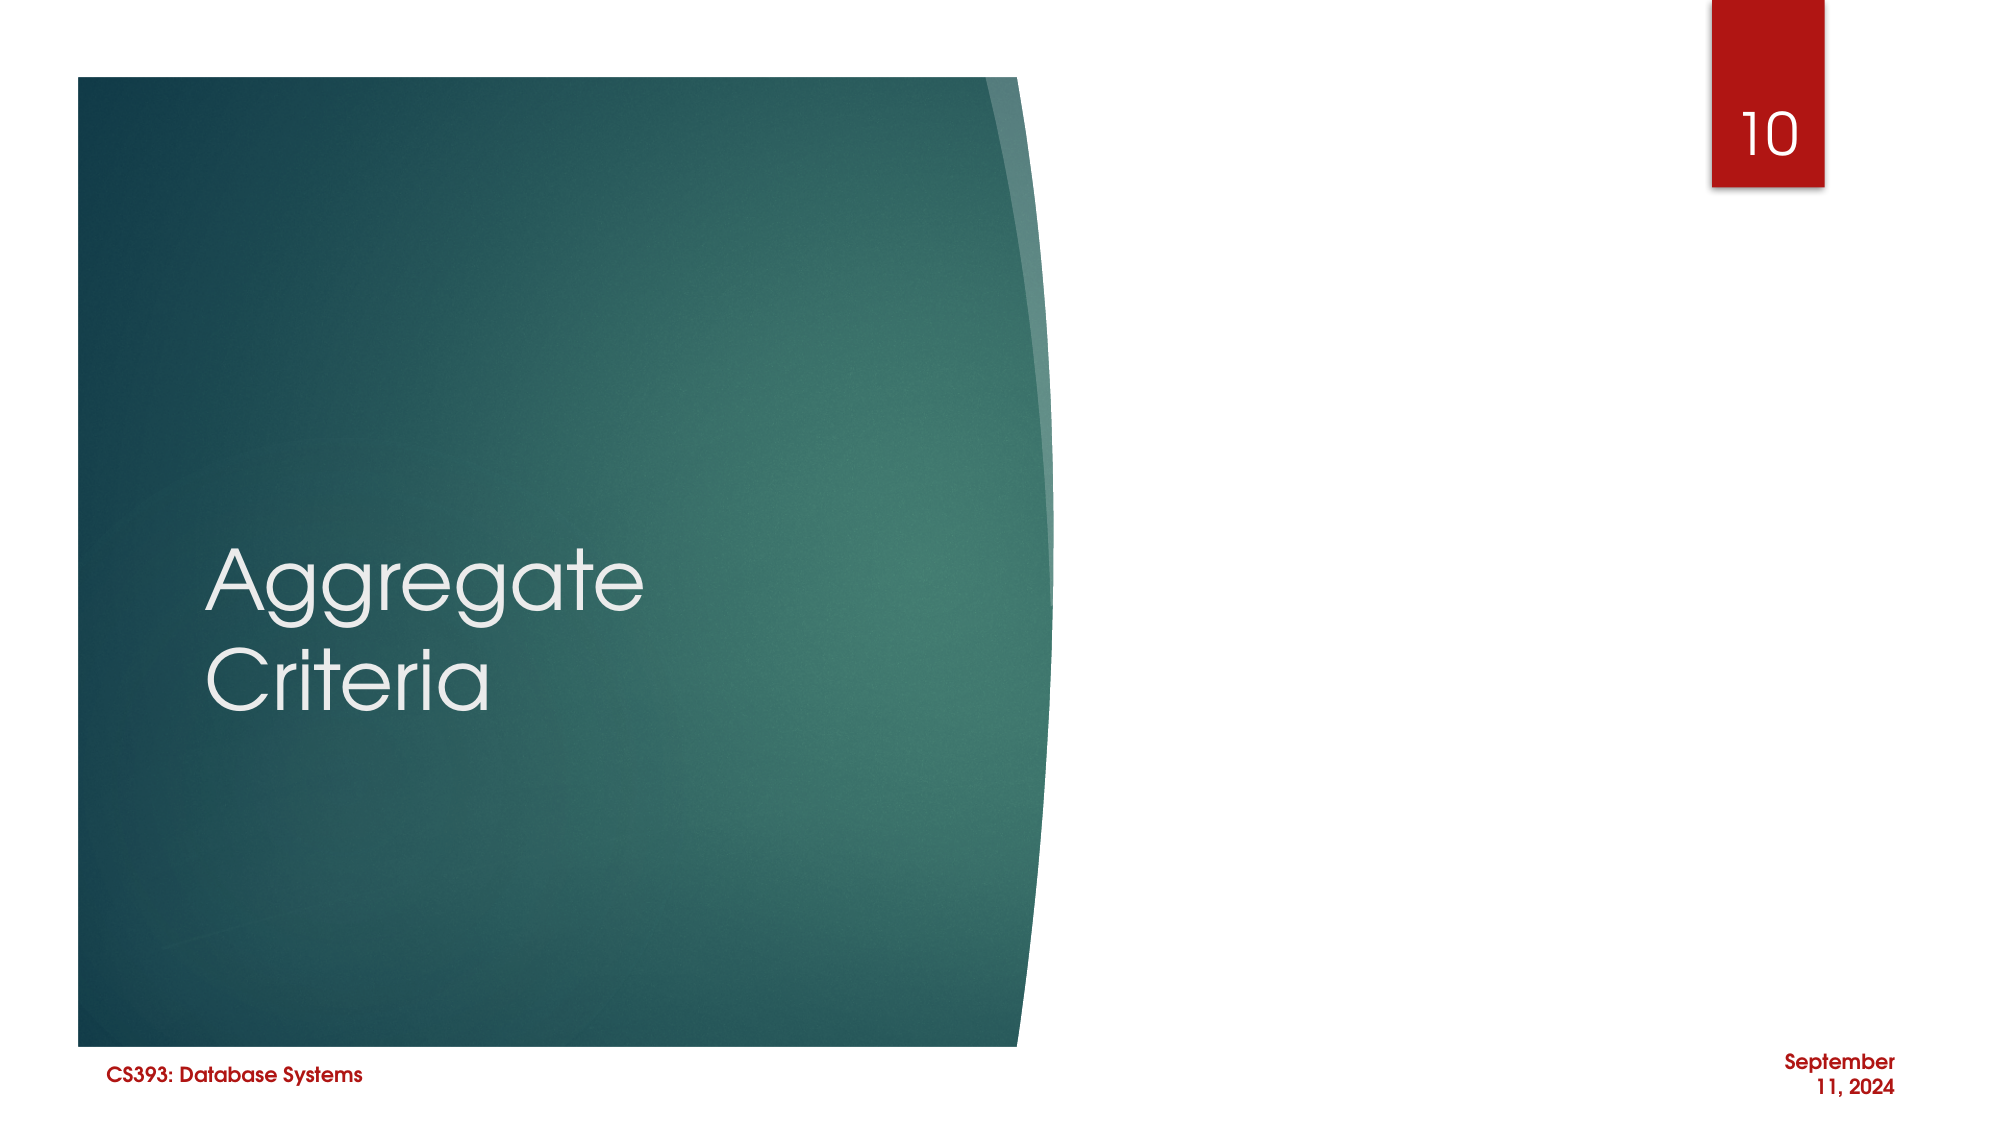

10
# Aggregate Criteria

CS393: Database Systems
September 11, 2024